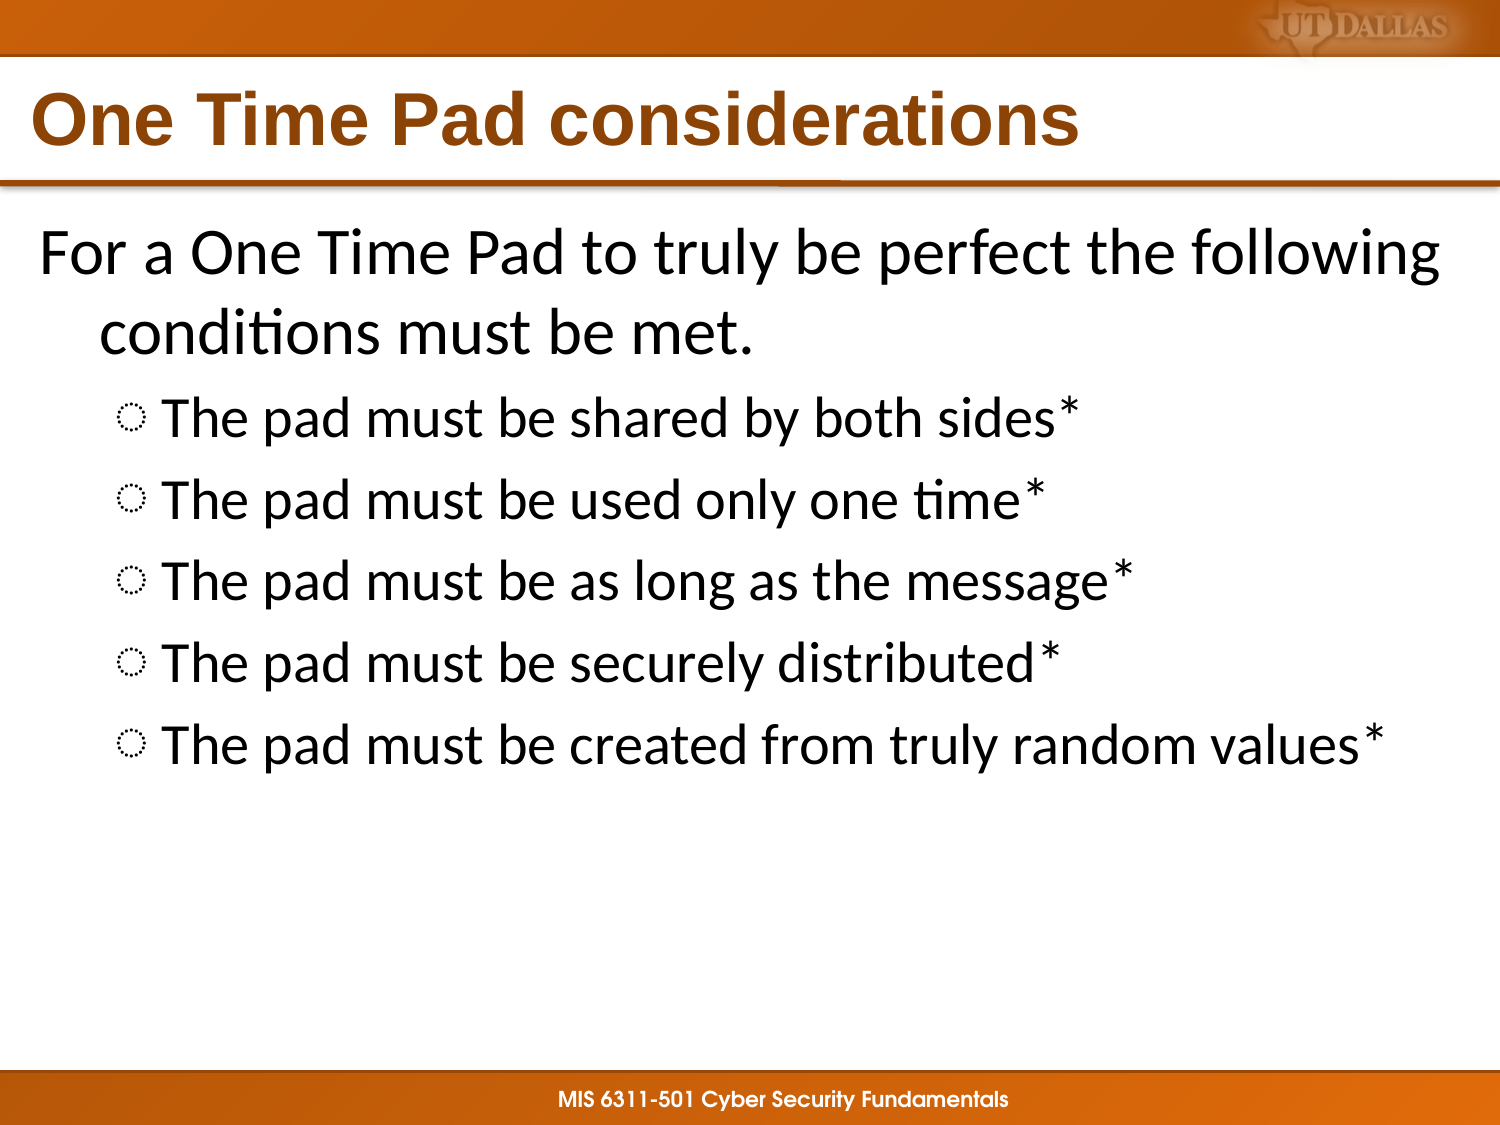

# One Time Pad considerations
For a One Time Pad to truly be perfect the following conditions must be met.
The pad must be shared by both sides*
The pad must be used only one time*
The pad must be as long as the message*
The pad must be securely distributed*
The pad must be created from truly random values*